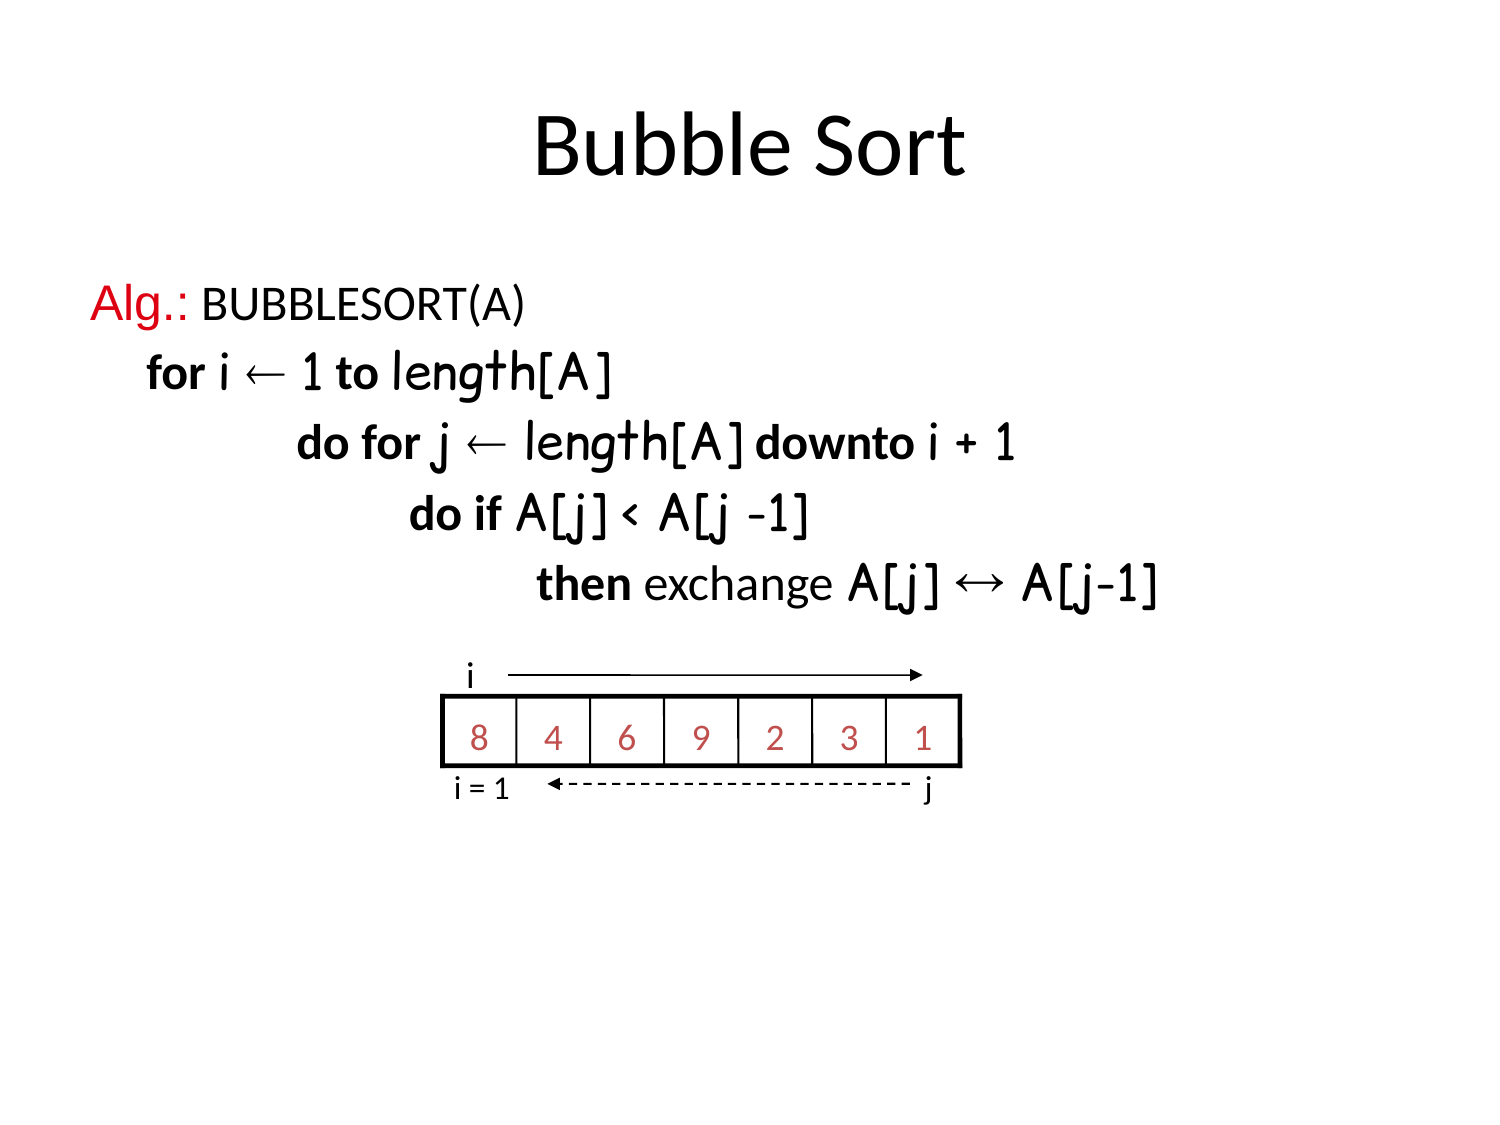

# Bubble Sort
Alg.: BUBBLESORT(A)
	for i ← 1 to length[A]
		do for j ← length[A] downto i + 1
		          do if A[j] < A[j -1]
			        then exchange A[j] ↔ A[j-1]
i

8

4

6

9

2

3

1

i = 1
j